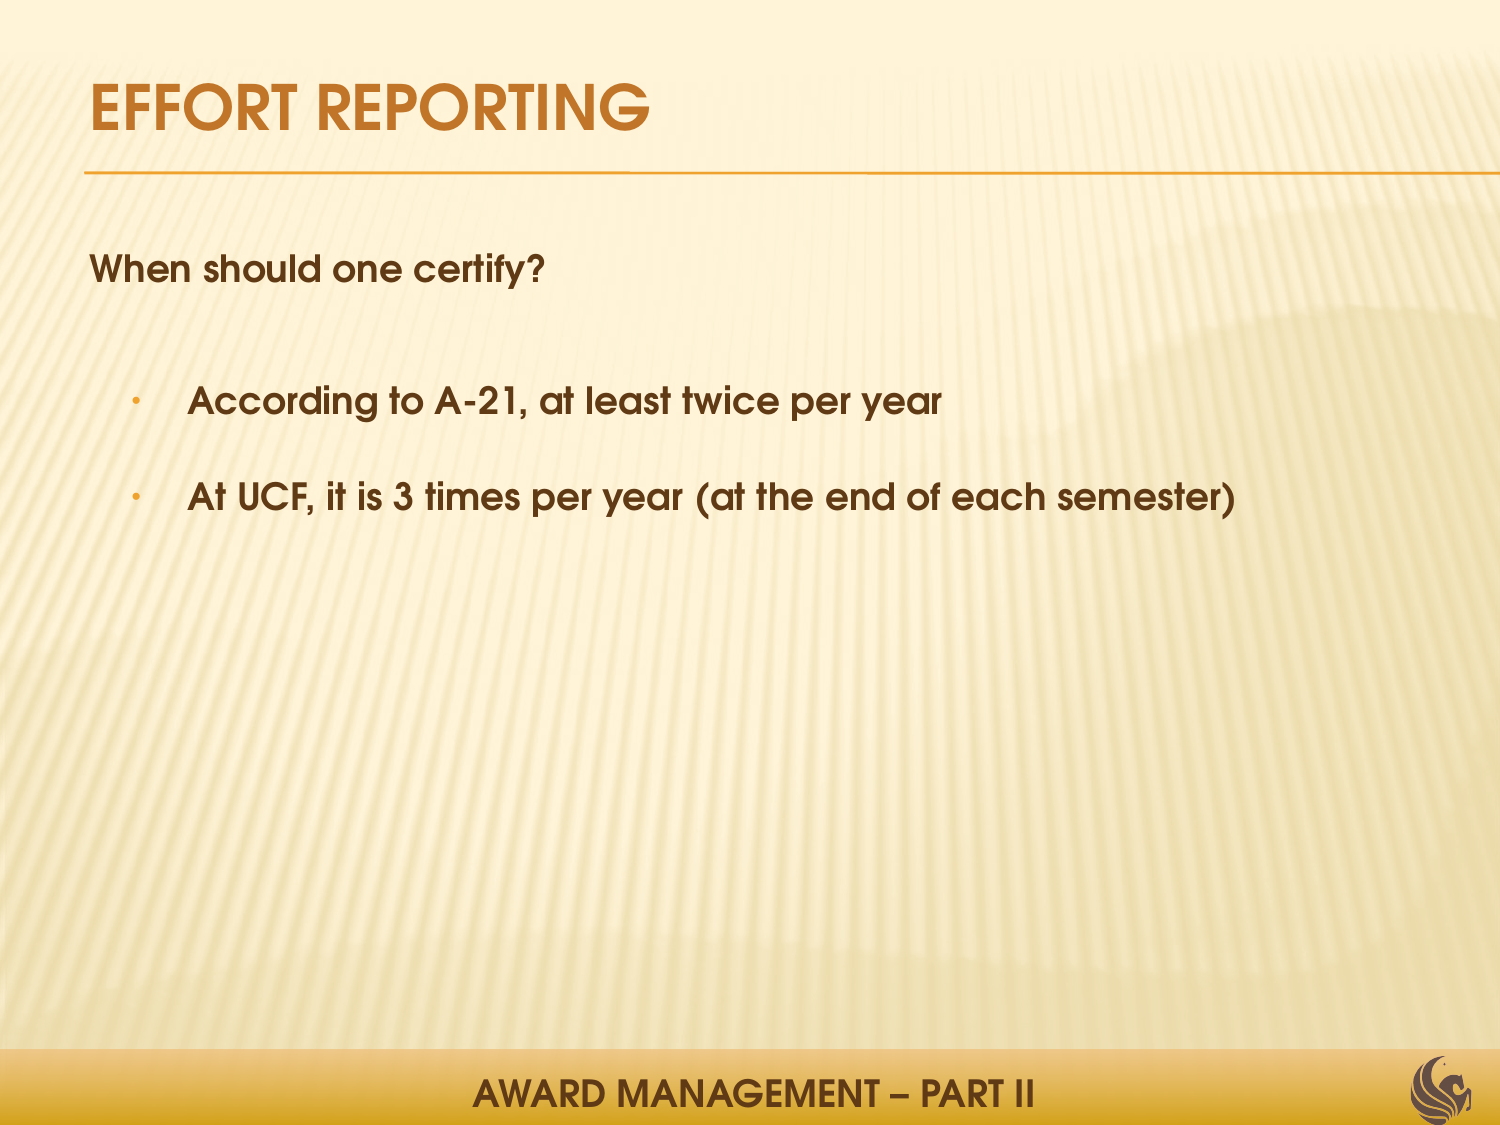

EFFORT REPORTING
When should one certify?
According to A-21, at least twice per year

At UCF, it is 3 times per year (at the end of each semester)
AWARD MANAGEMENT – PART II